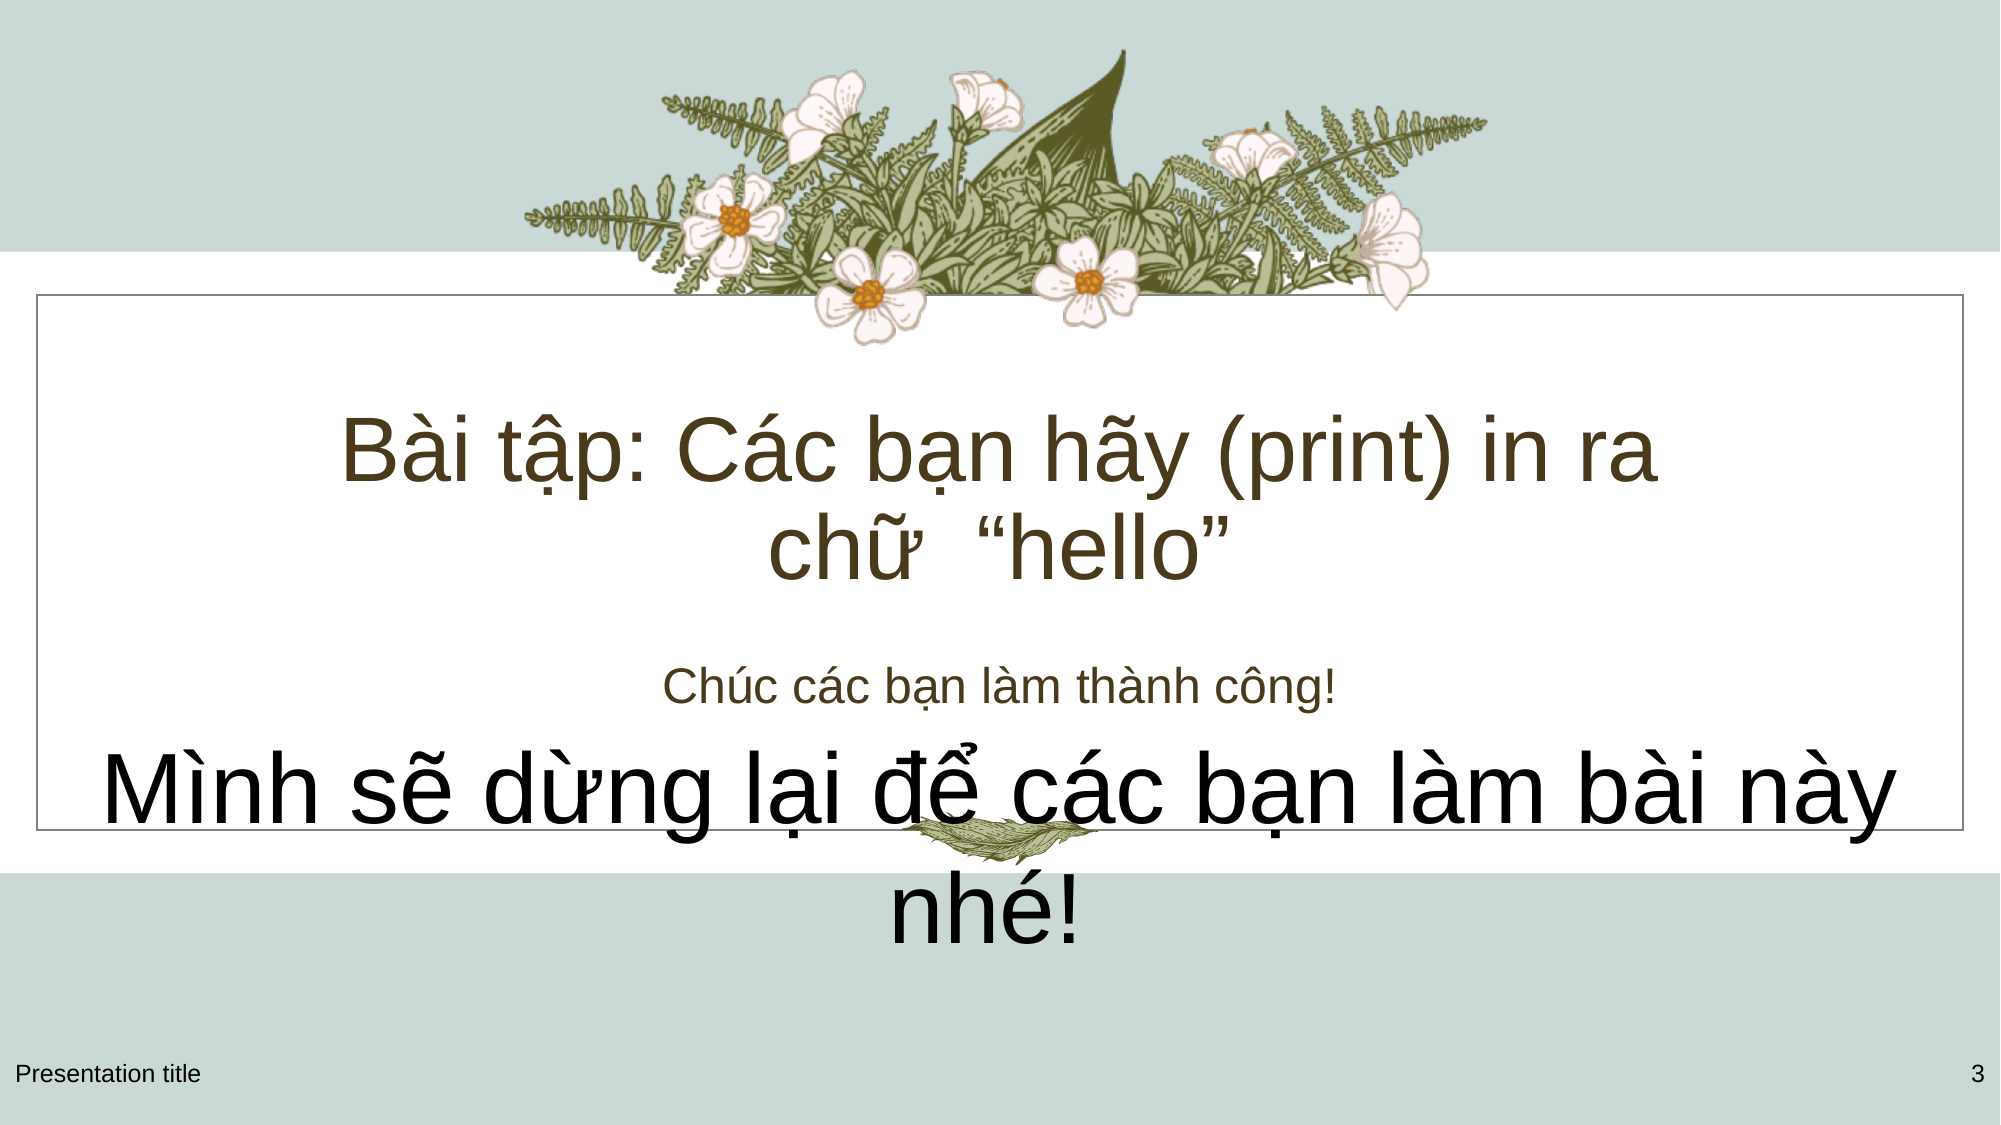

# Bài tập: Các bạn hãy (print) in ra chữ  “hello”
Chúc các bạn làm thành công!
Mình sẽ dừng lại để các bạn làm bài này nhé!
Presentation title
3